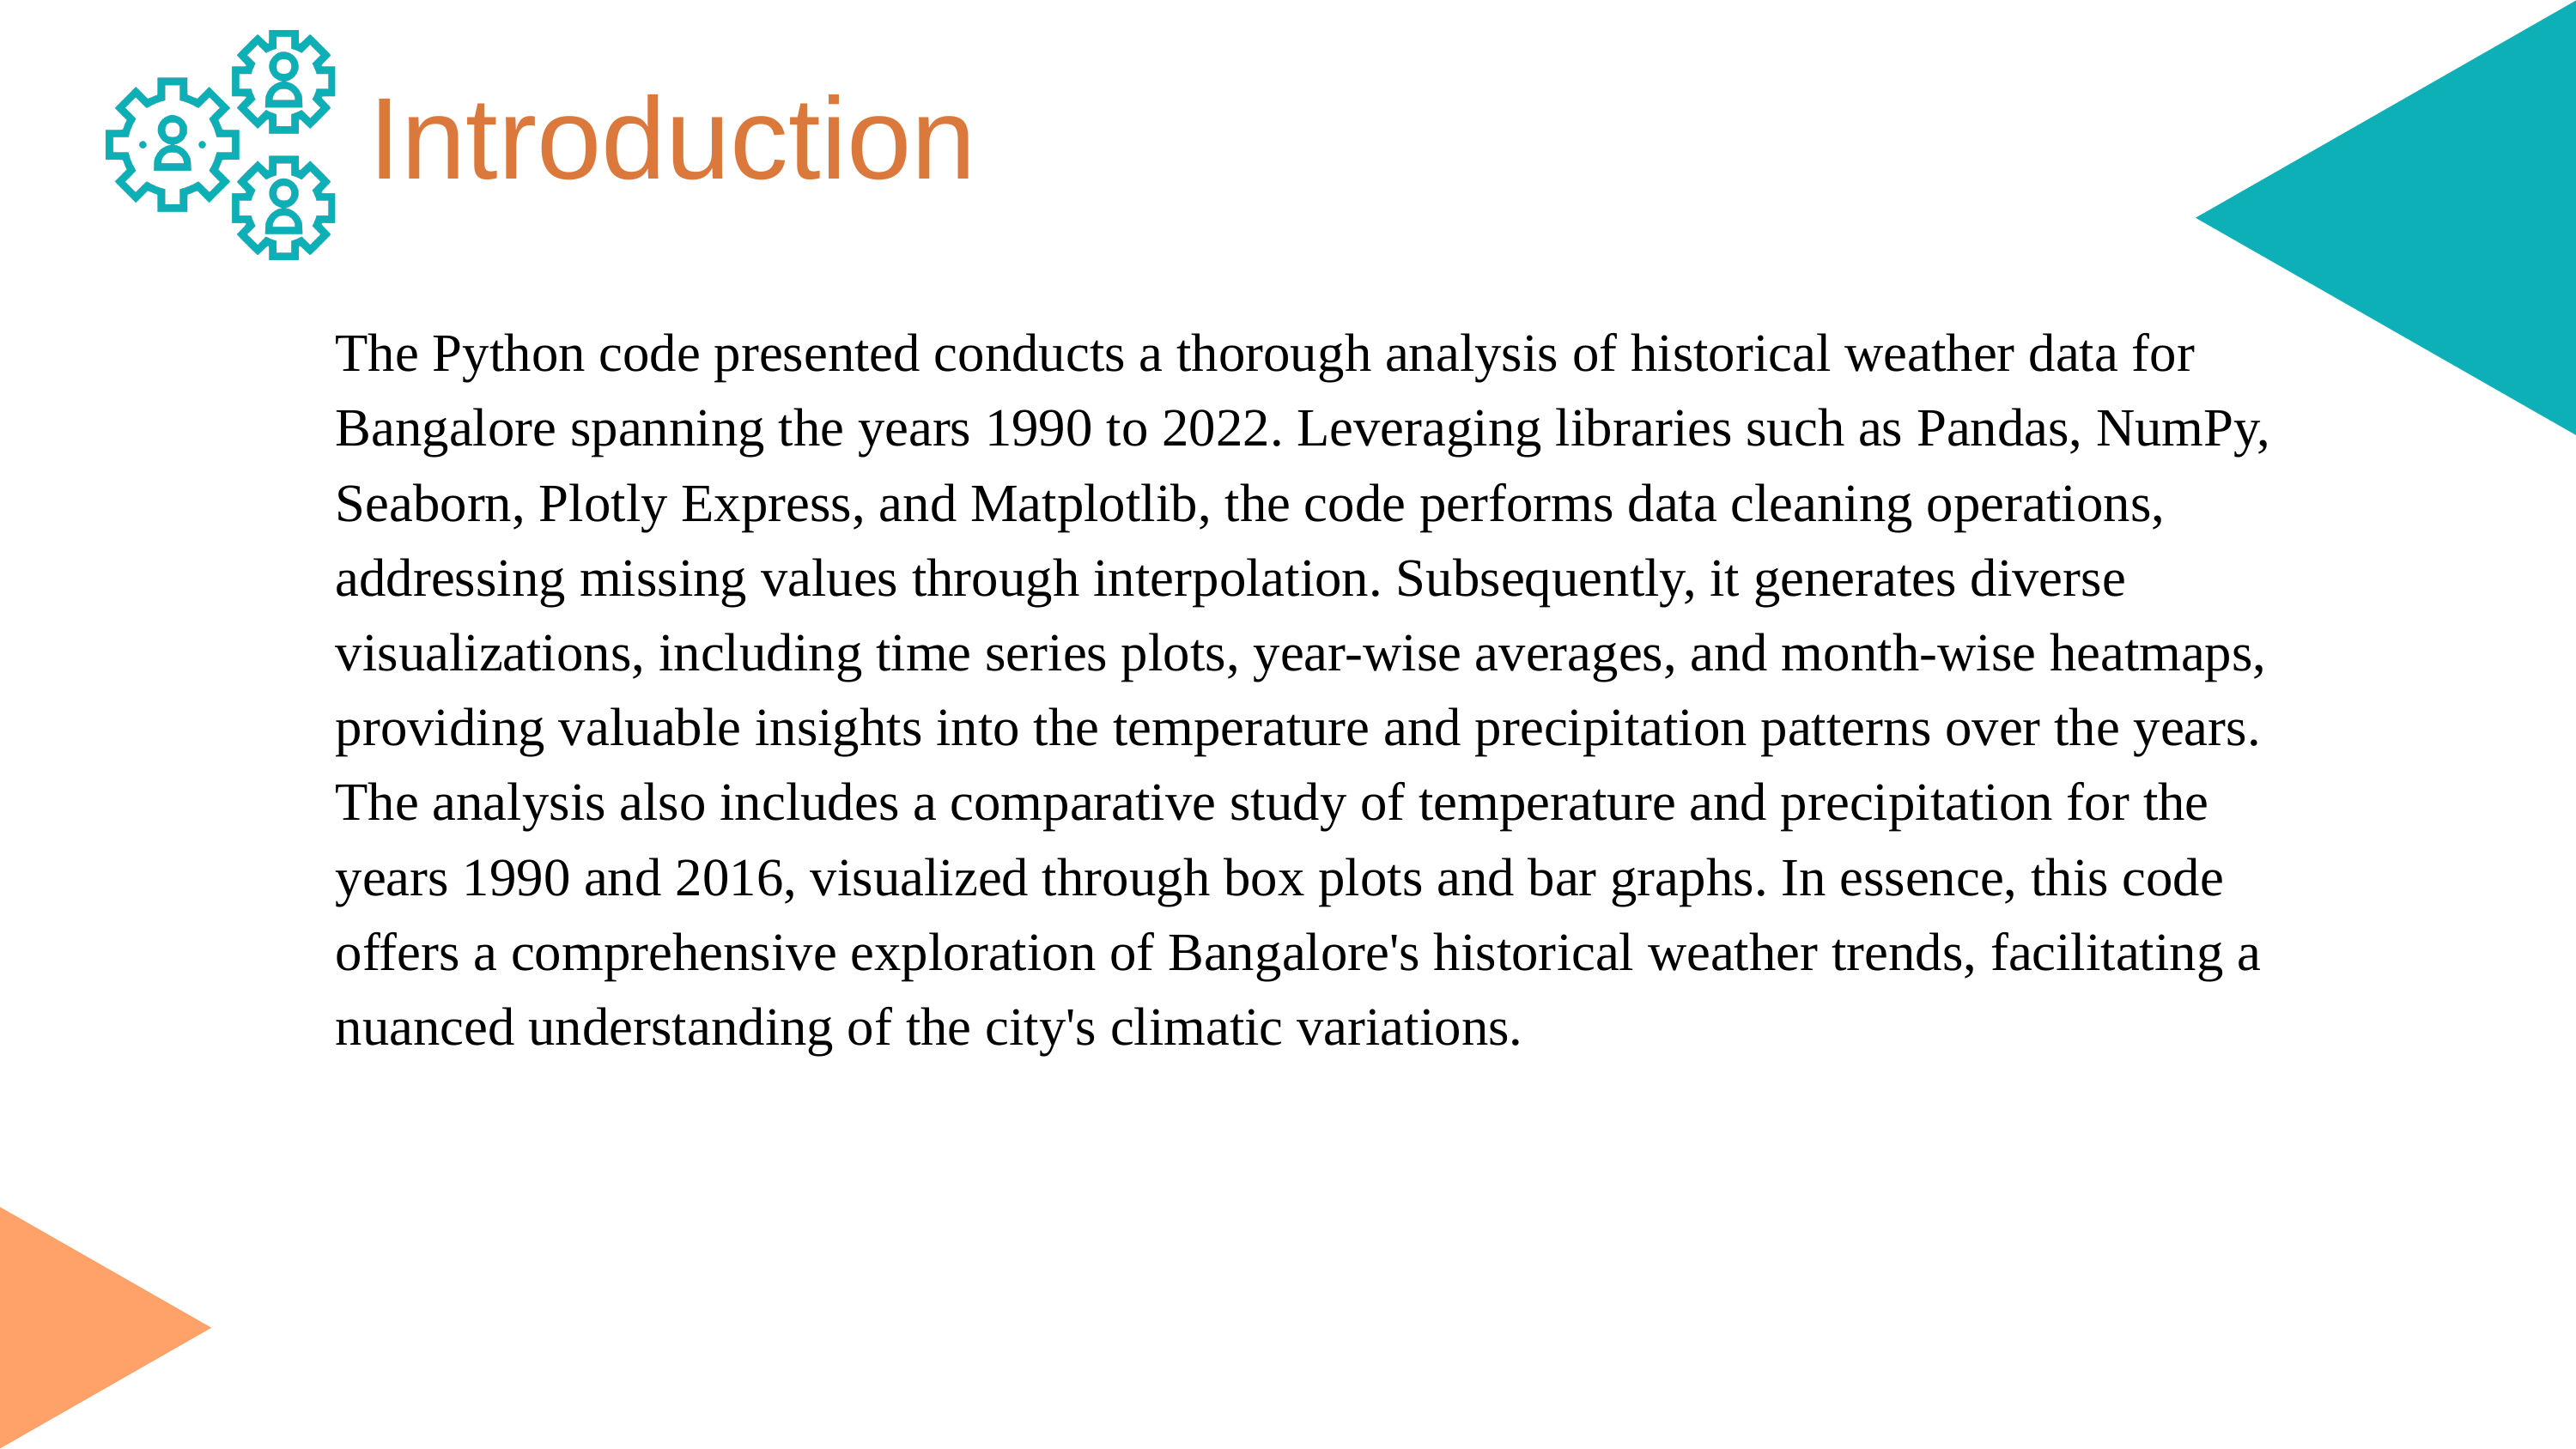

Introduction
The Python code presented conducts a thorough analysis of historical weather data for Bangalore spanning the years 1990 to 2022. Leveraging libraries such as Pandas, NumPy, Seaborn, Plotly Express, and Matplotlib, the code performs data cleaning operations, addressing missing values through interpolation. Subsequently, it generates diverse visualizations, including time series plots, year-wise averages, and month-wise heatmaps, providing valuable insights into the temperature and precipitation patterns over the years. The analysis also includes a comparative study of temperature and precipitation for the years 1990 and 2016, visualized through box plots and bar graphs. In essence, this code offers a comprehensive exploration of Bangalore's historical weather trends, facilitating a nuanced understanding of the city's climatic variations.